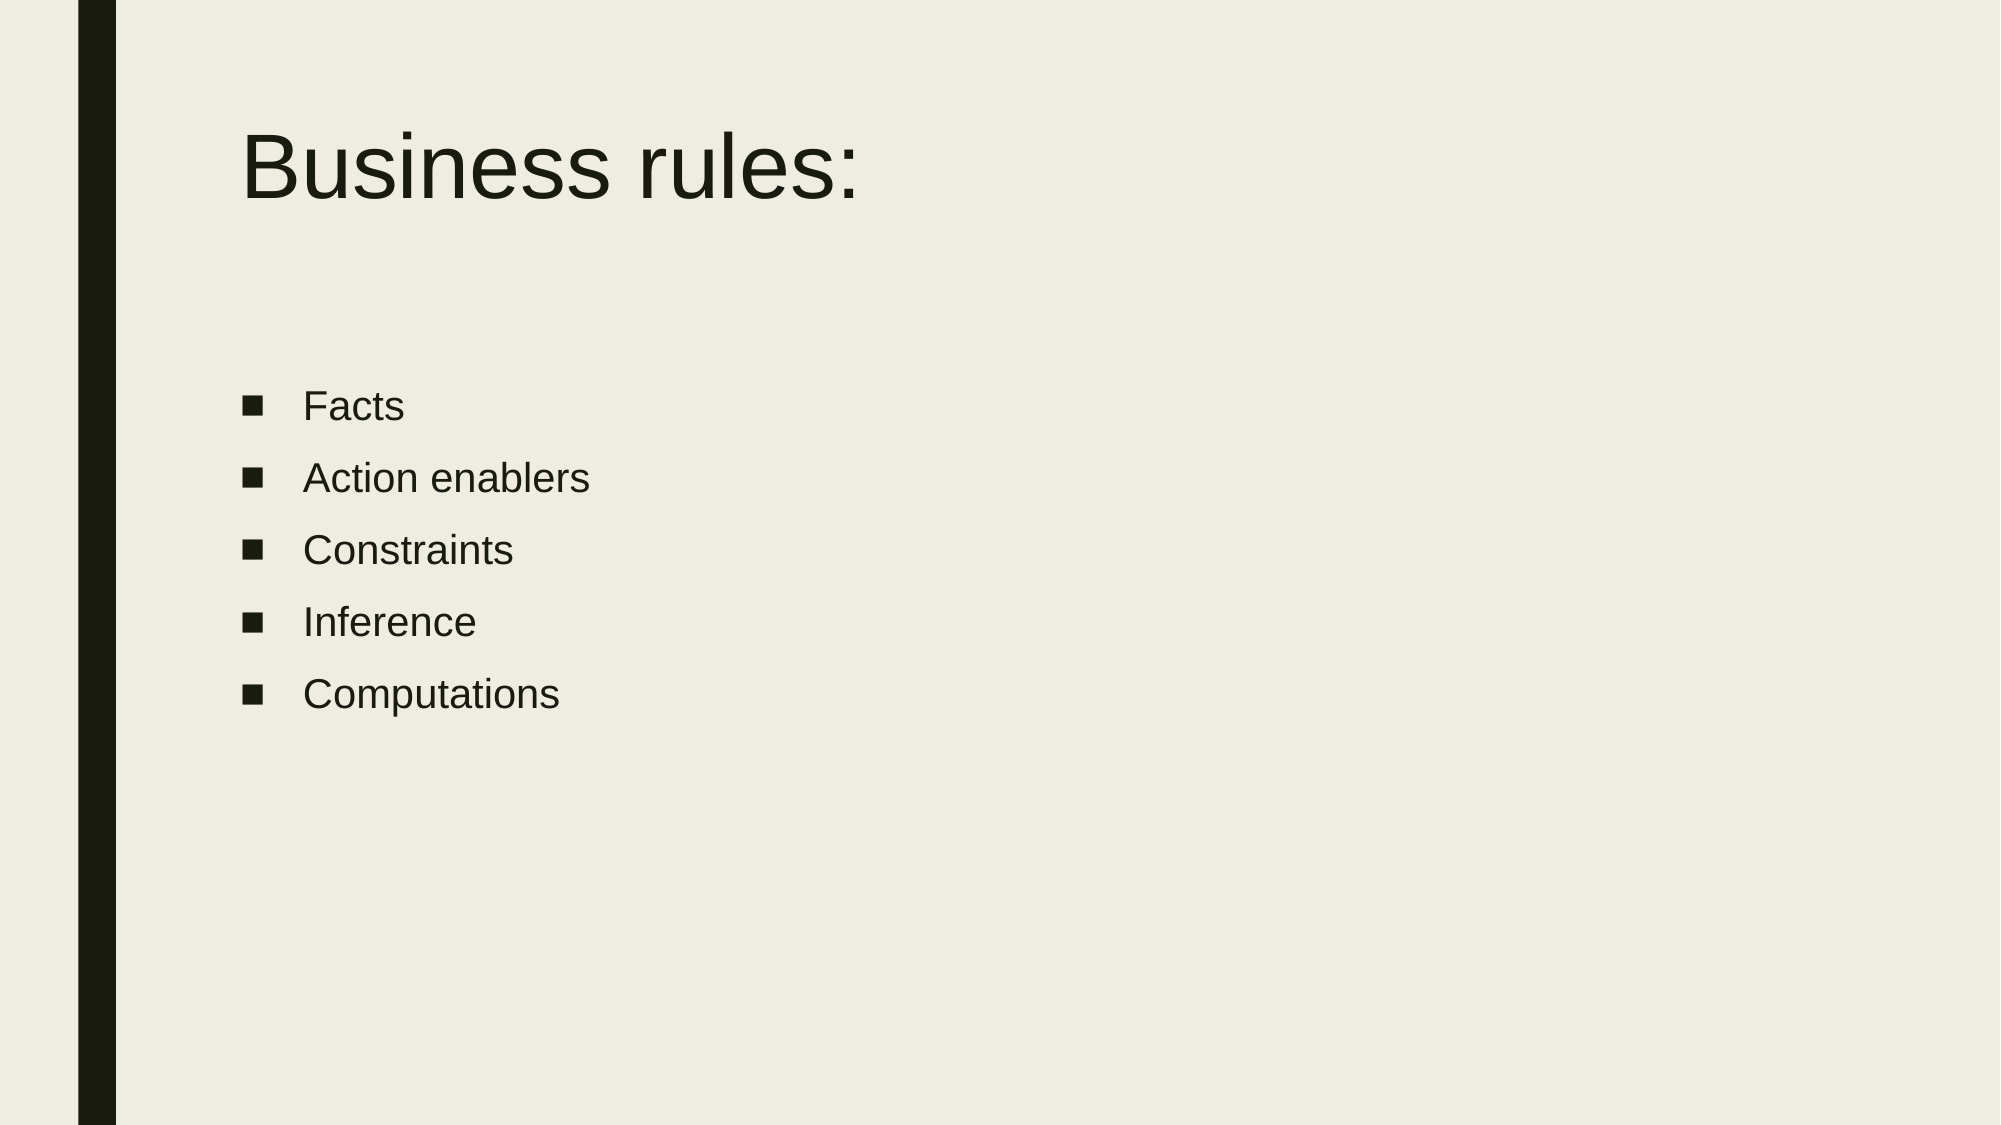

# Business rules:
Facts
Action enablers
Constraints
Inference
Computations